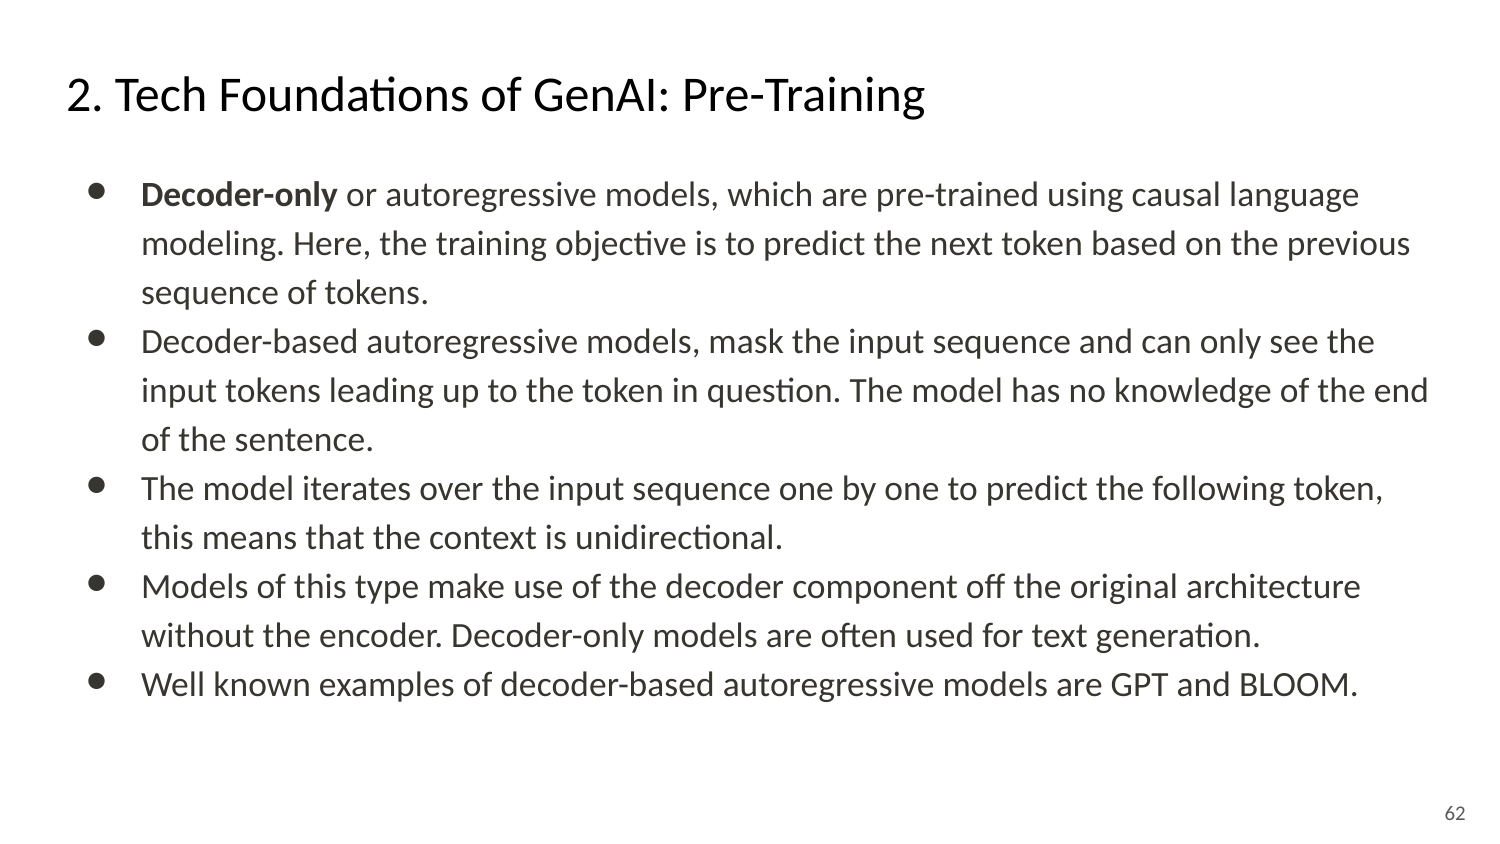

# 2. Tech Foundations of GenAI: Pre-Training

Decoder-only or autoregressive models, which are pre-trained using causal language modeling. Here, the training objective is to predict the next token based on the previous sequence of tokens.
Decoder-based autoregressive models, mask the input sequence and can only see the input tokens leading up to the token in question. The model has no knowledge of the end of the sentence.
The model iterates over the input sequence one by one to predict the following token, this means that the context is unidirectional.
Models of this type make use of the decoder component off the original architecture without the encoder. Decoder-only models are often used for text generation.
Well known examples of decoder-based autoregressive models are GPT and BLOOM.
62